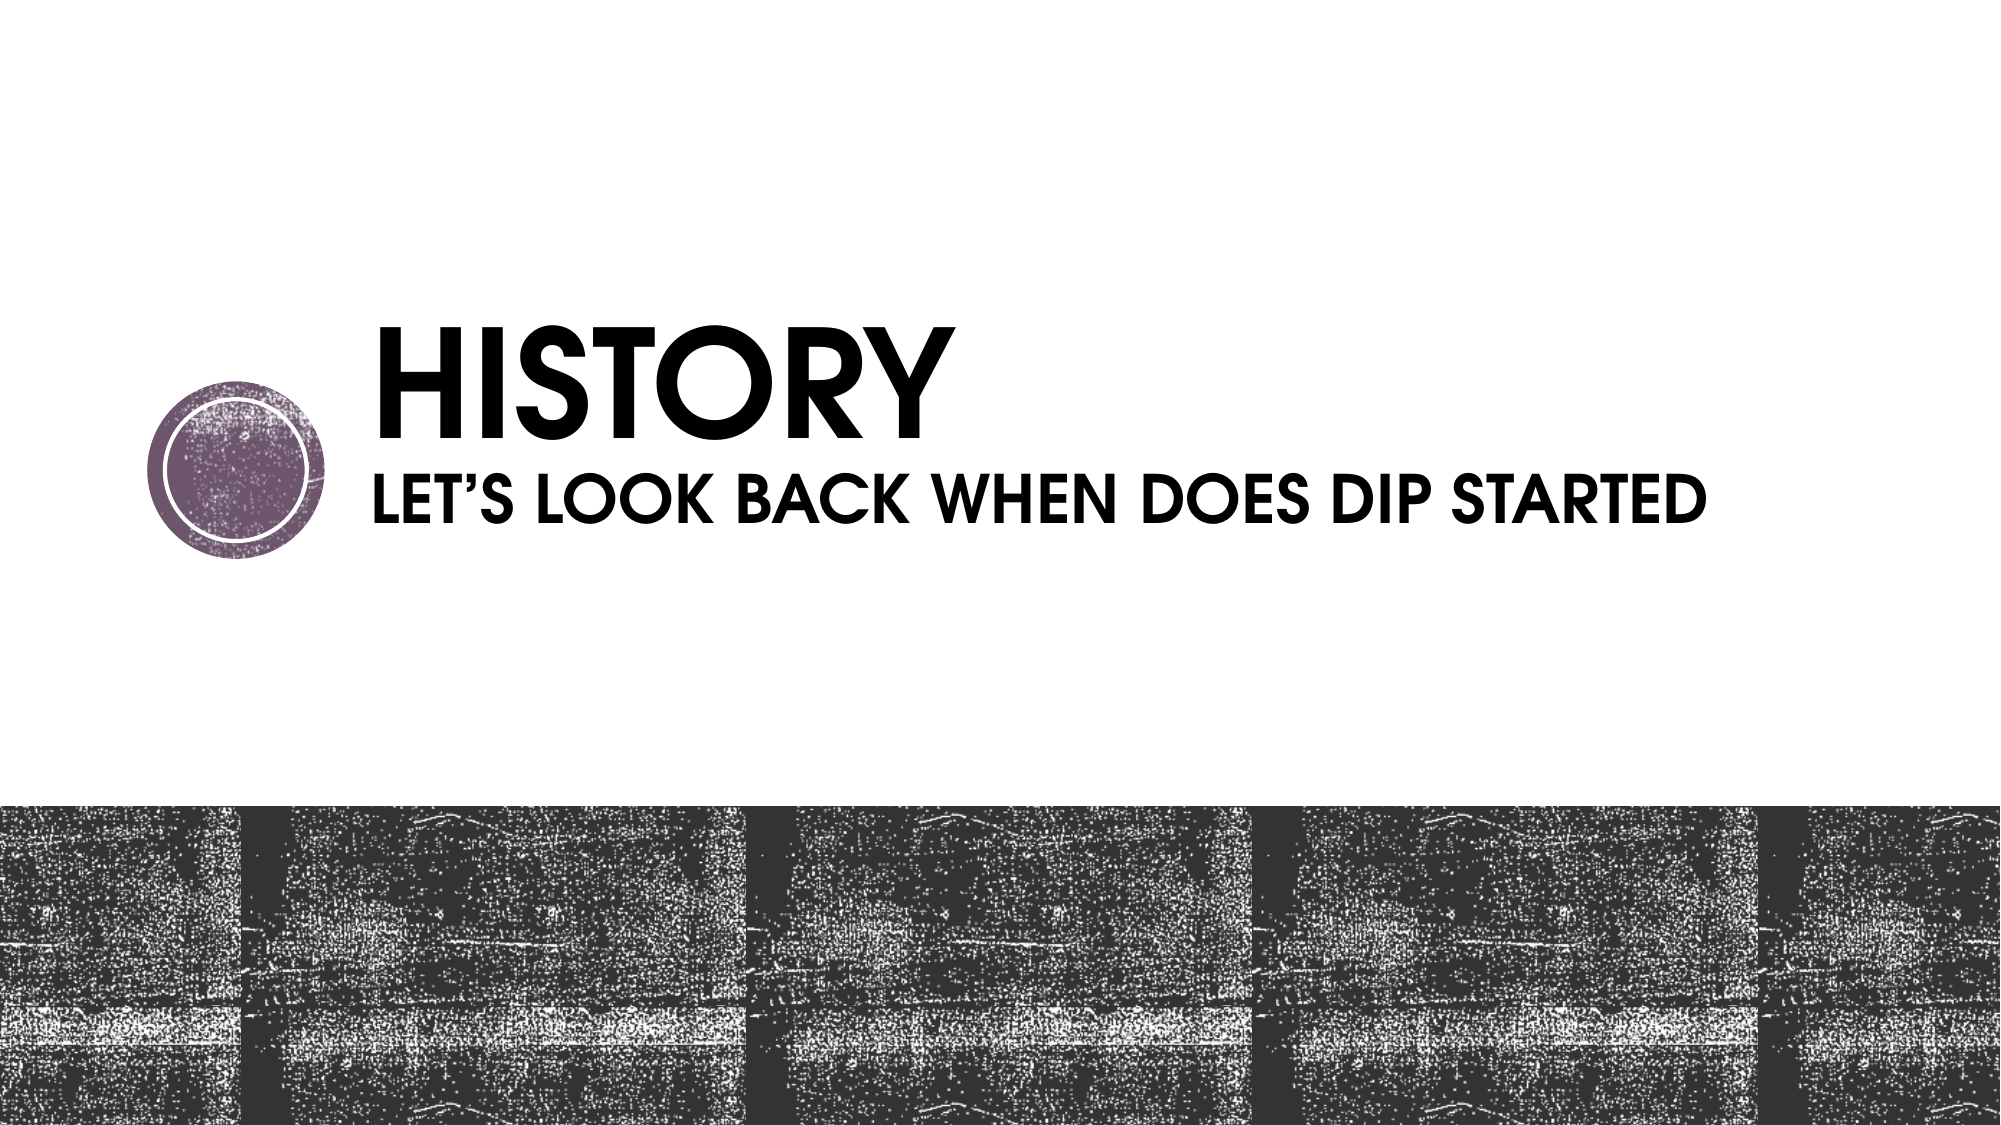

# HISTORY LET’S LOOK BACK WHEN DOES DIP STARTED